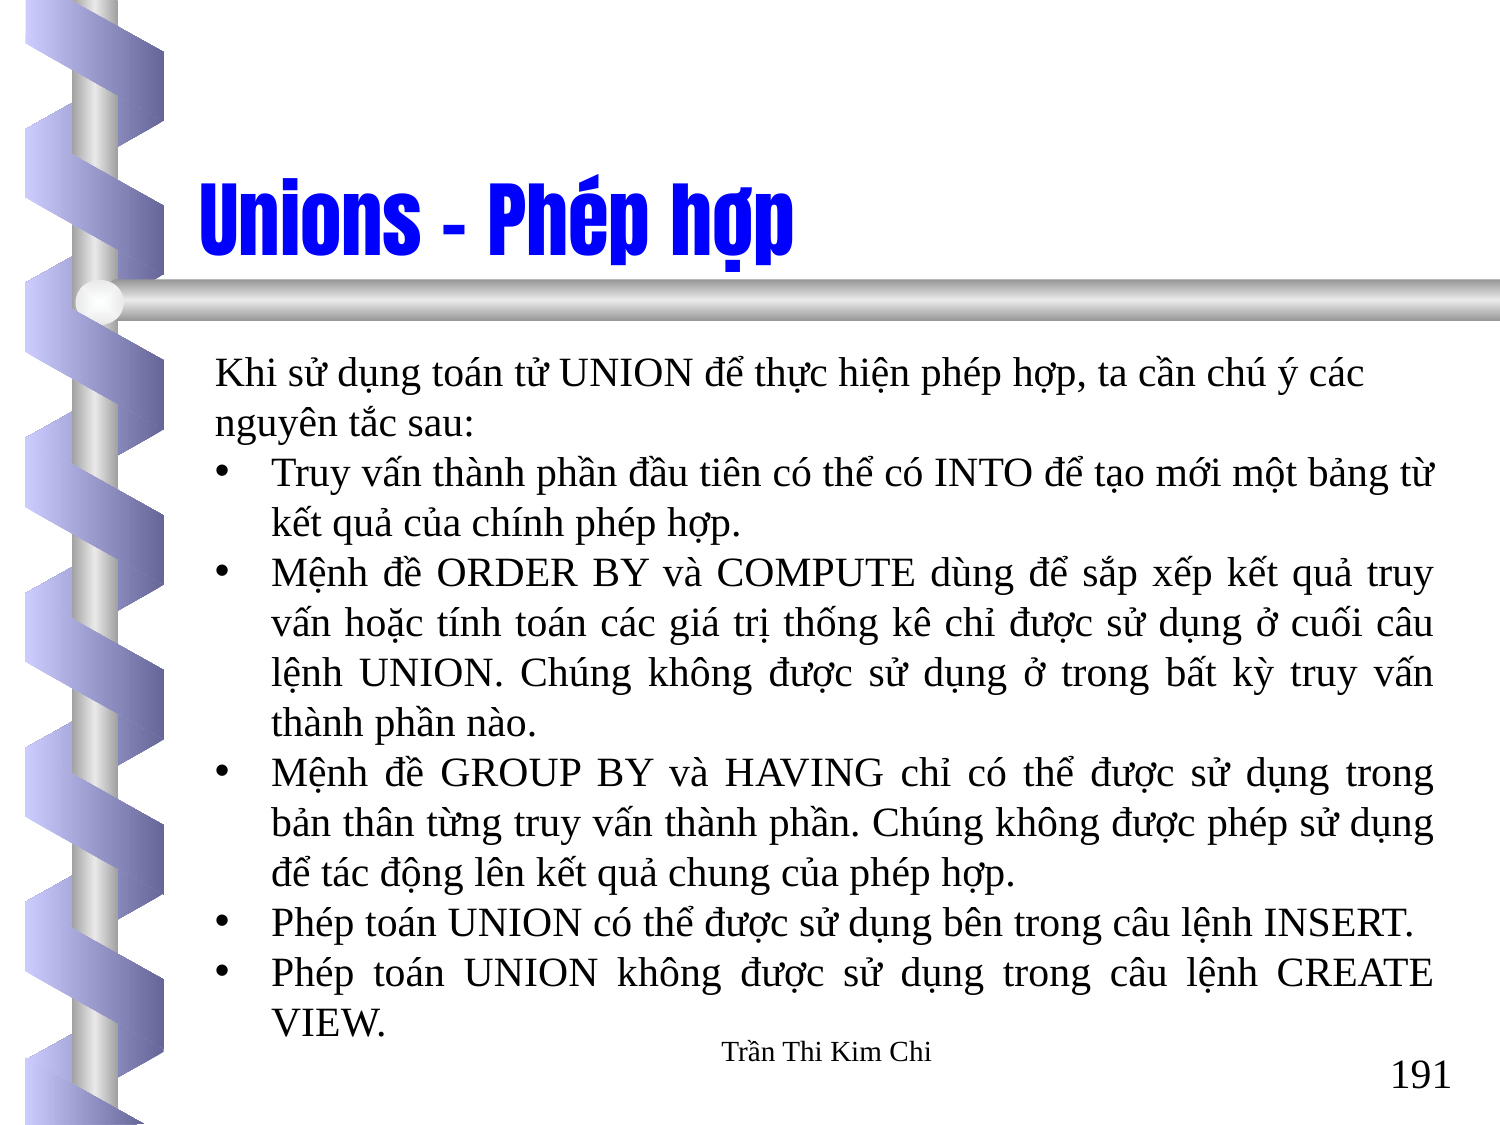

# Unions – Phép hợp
Khi sử dụng toán tử UNION để thực hiện phép hợp, ta cần chú ý các nguyên tắc sau:
Truy vấn thành phần đầu tiên có thể có INTO để tạo mới một bảng từ kết quả của chính phép hợp.
Mệnh đề ORDER BY và COMPUTE dùng để sắp xếp kết quả truy vấn hoặc tính toán các giá trị thống kê chỉ được sử dụng ở cuối câu lệnh UNION. Chúng không được sử dụng ở trong bất kỳ truy vấn thành phần nào.
Mệnh đề GROUP BY và HAVING chỉ có thể được sử dụng trong bản thân từng truy vấn thành phần. Chúng không được phép sử dụng để tác động lên kết quả chung của phép hợp.
Phép toán UNION có thể được sử dụng bên trong câu lệnh INSERT.
Phép toán UNION không được sử dụng trong câu lệnh CREATE VIEW.
Trần Thi Kim Chi